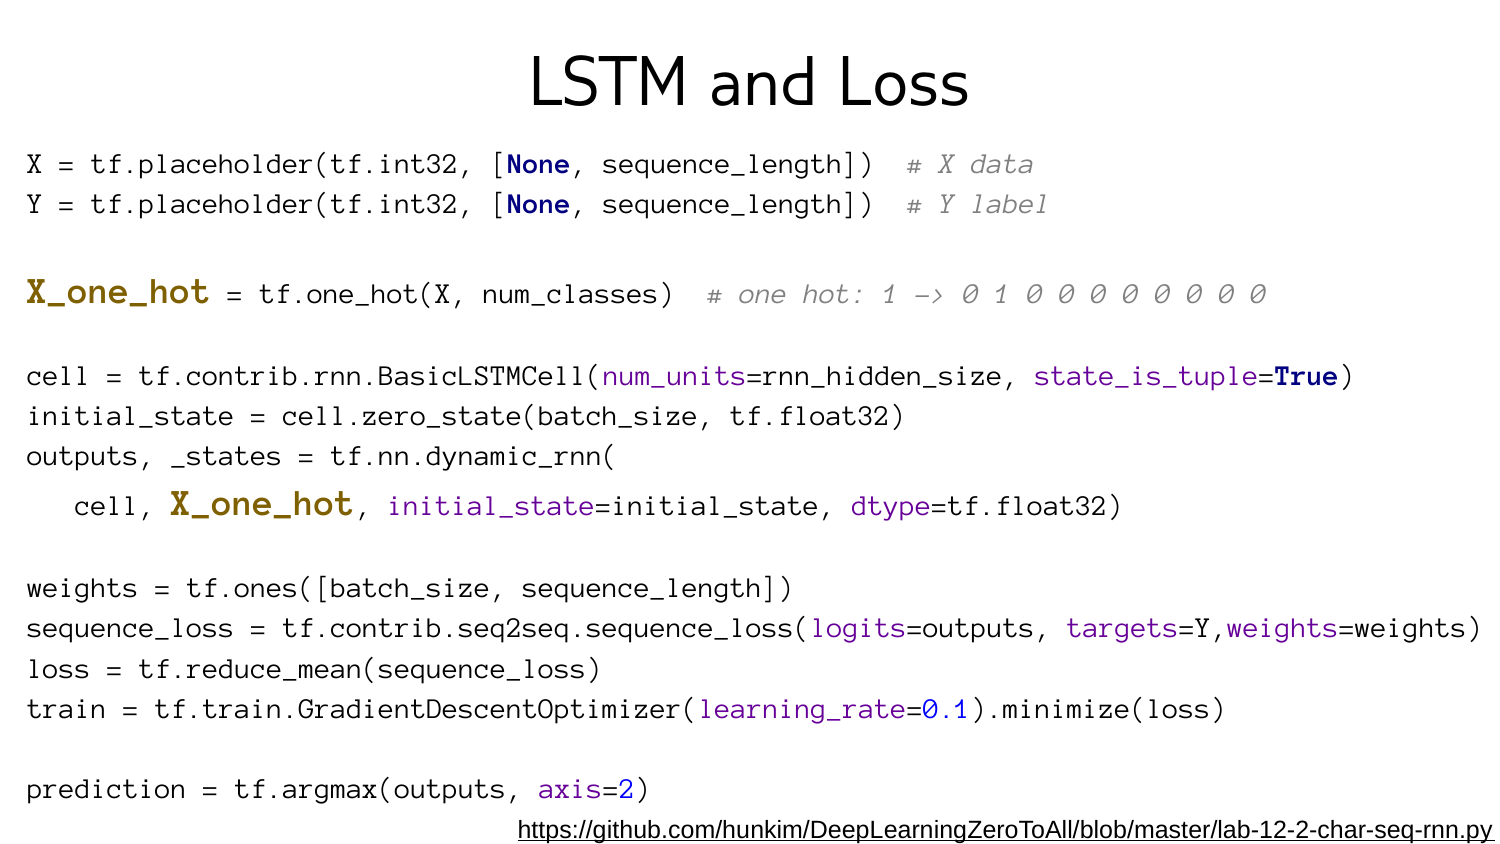

# LSTM and Loss
X = tf.placeholder(tf.int32, [None, sequence_length])  # X data
Y = tf.placeholder(tf.int32, [None, sequence_length])  # Y label

X_one_hot = tf.one_hot(X, num_classes)  # one hot: 1 -> 0 1 0 0 0 0 0 0 0 0

cell = tf.contrib.rnn.BasicLSTMCell(num_units=rnn_hidden_size, state_is_tuple=True)
initial_state = cell.zero_state(batch_size, tf.float32)
outputs, _states = tf.nn.dynamic_rnn(
   cell, X_one_hot, initial_state=initial_state, dtype=tf.float32)

weights = tf.ones([batch_size, sequence_length])
sequence_loss = tf.contrib.seq2seq.sequence_loss(logits=outputs, targets=Y,weights=weights)
loss = tf.reduce_mean(sequence_loss)
train = tf.train.GradientDescentOptimizer(learning_rate=0.1).minimize(loss)

prediction = tf.argmax(outputs, axis=2)
https://github.com/hunkim/DeepLearningZeroToAll/blob/master/lab-12-2-char-seq-rnn.py